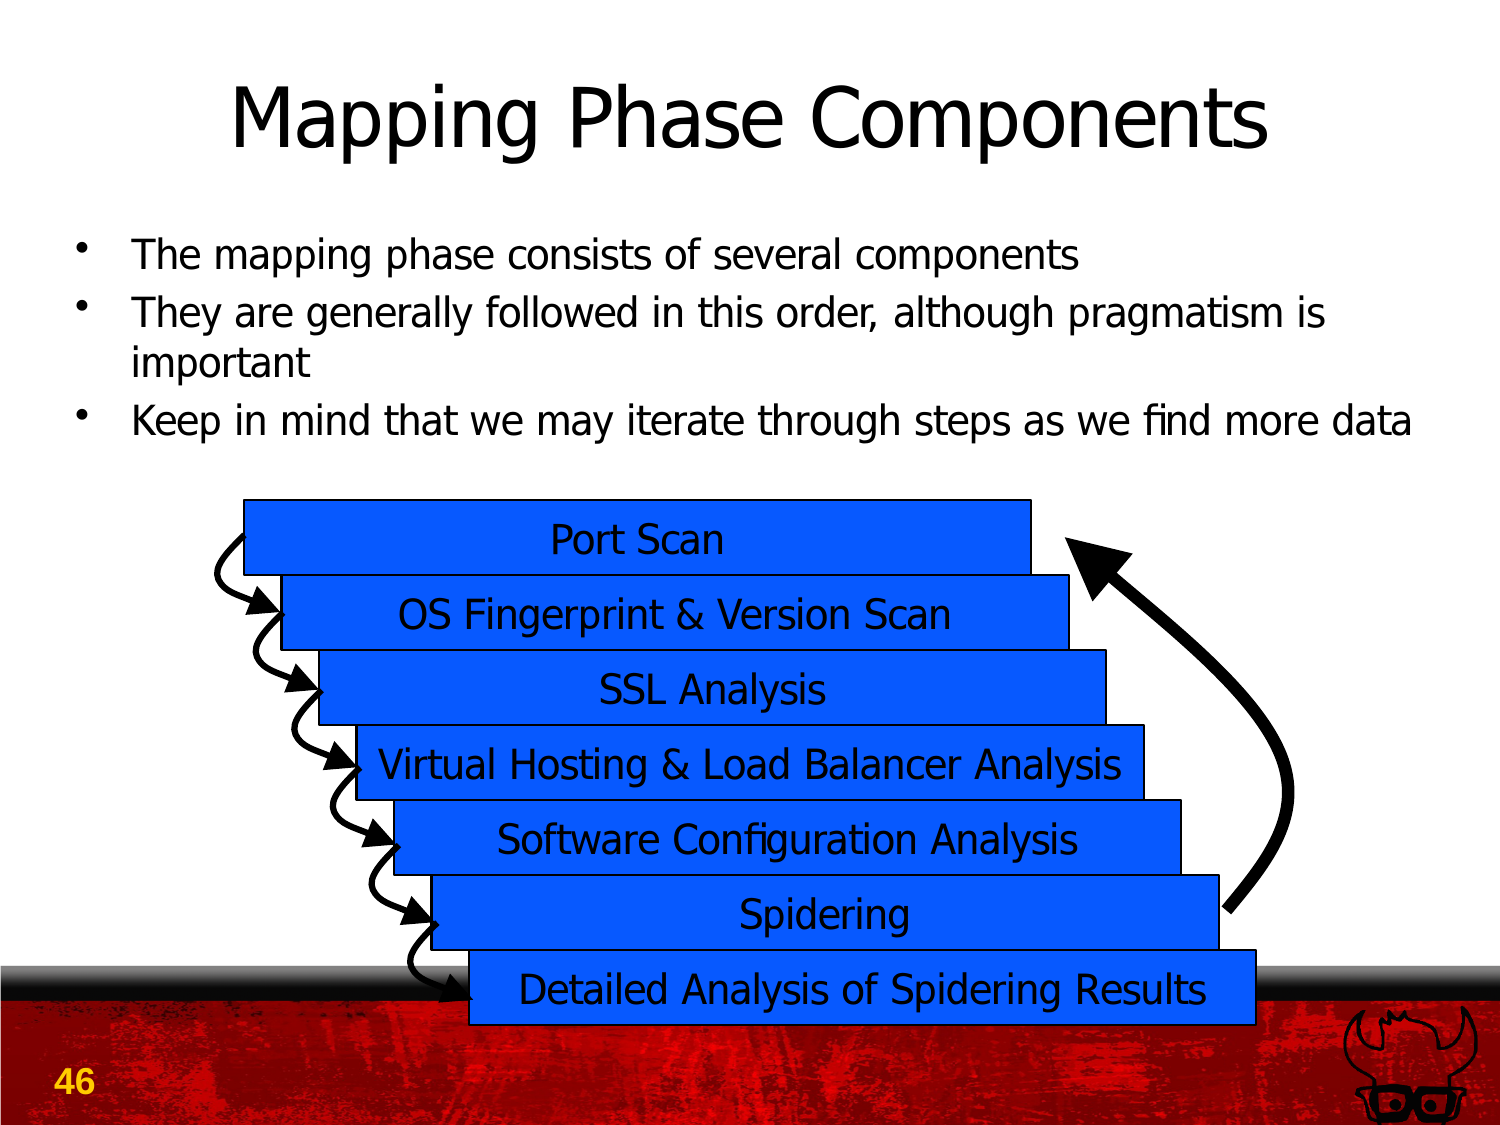

# Mapping Phase Components
The mapping phase consists of several components
They are generally followed in this order, although pragmatism is important
Keep in mind that we may iterate through steps as we find more data
Port Scan

OS Fingerprint & Version Scan

SSL Analysis

Virtual Hosting & Load Balancer Analysis

Software Configuration Analysis

Spidering

Detailed Analysis of Spidering Results